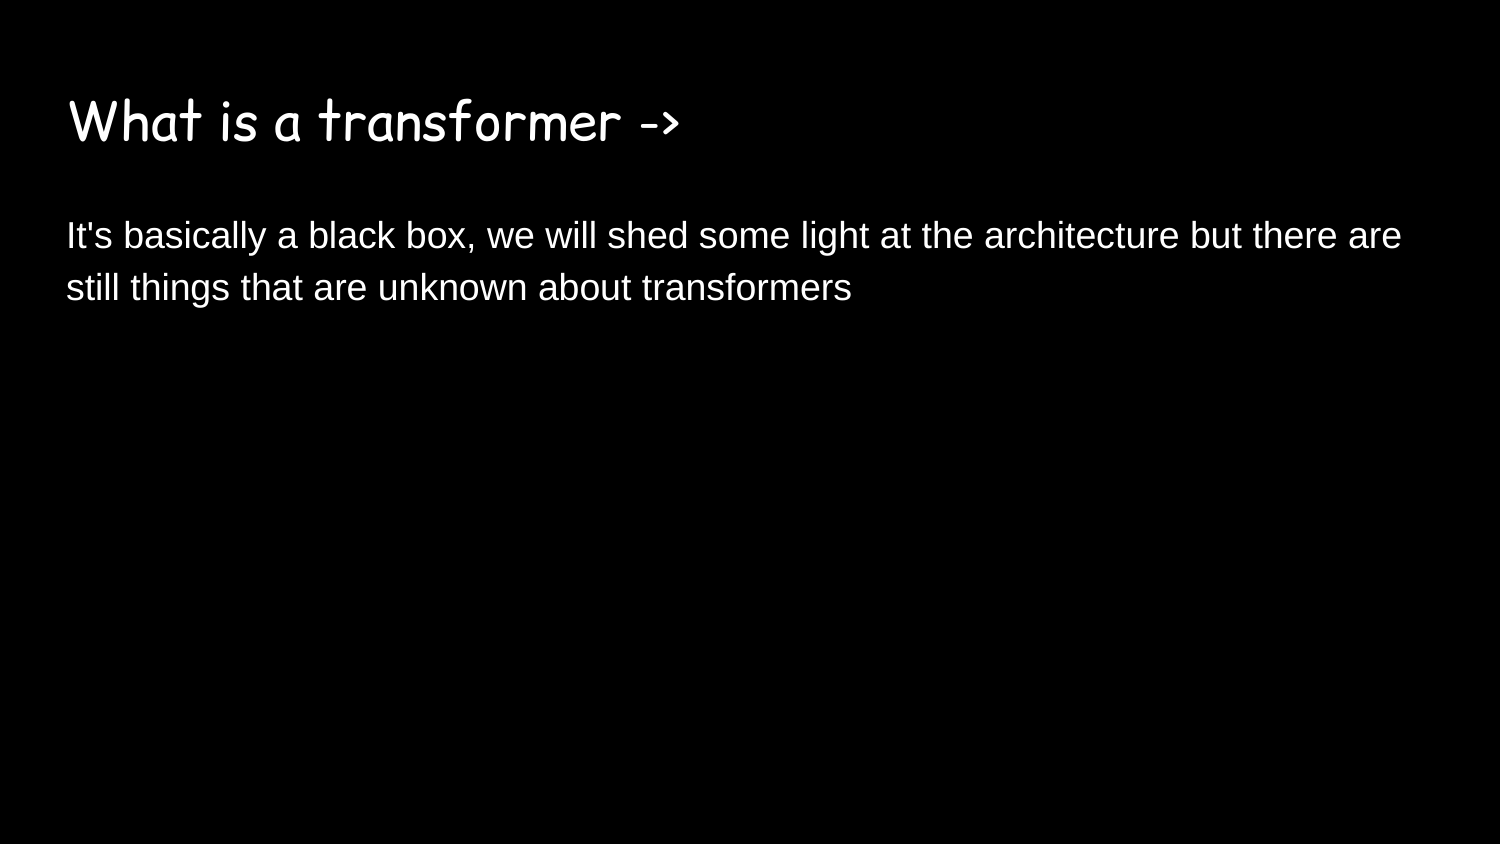

# What is a transformer ->
It's basically a black box, we will shed some light at the architecture but there are still things that are unknown about transformers